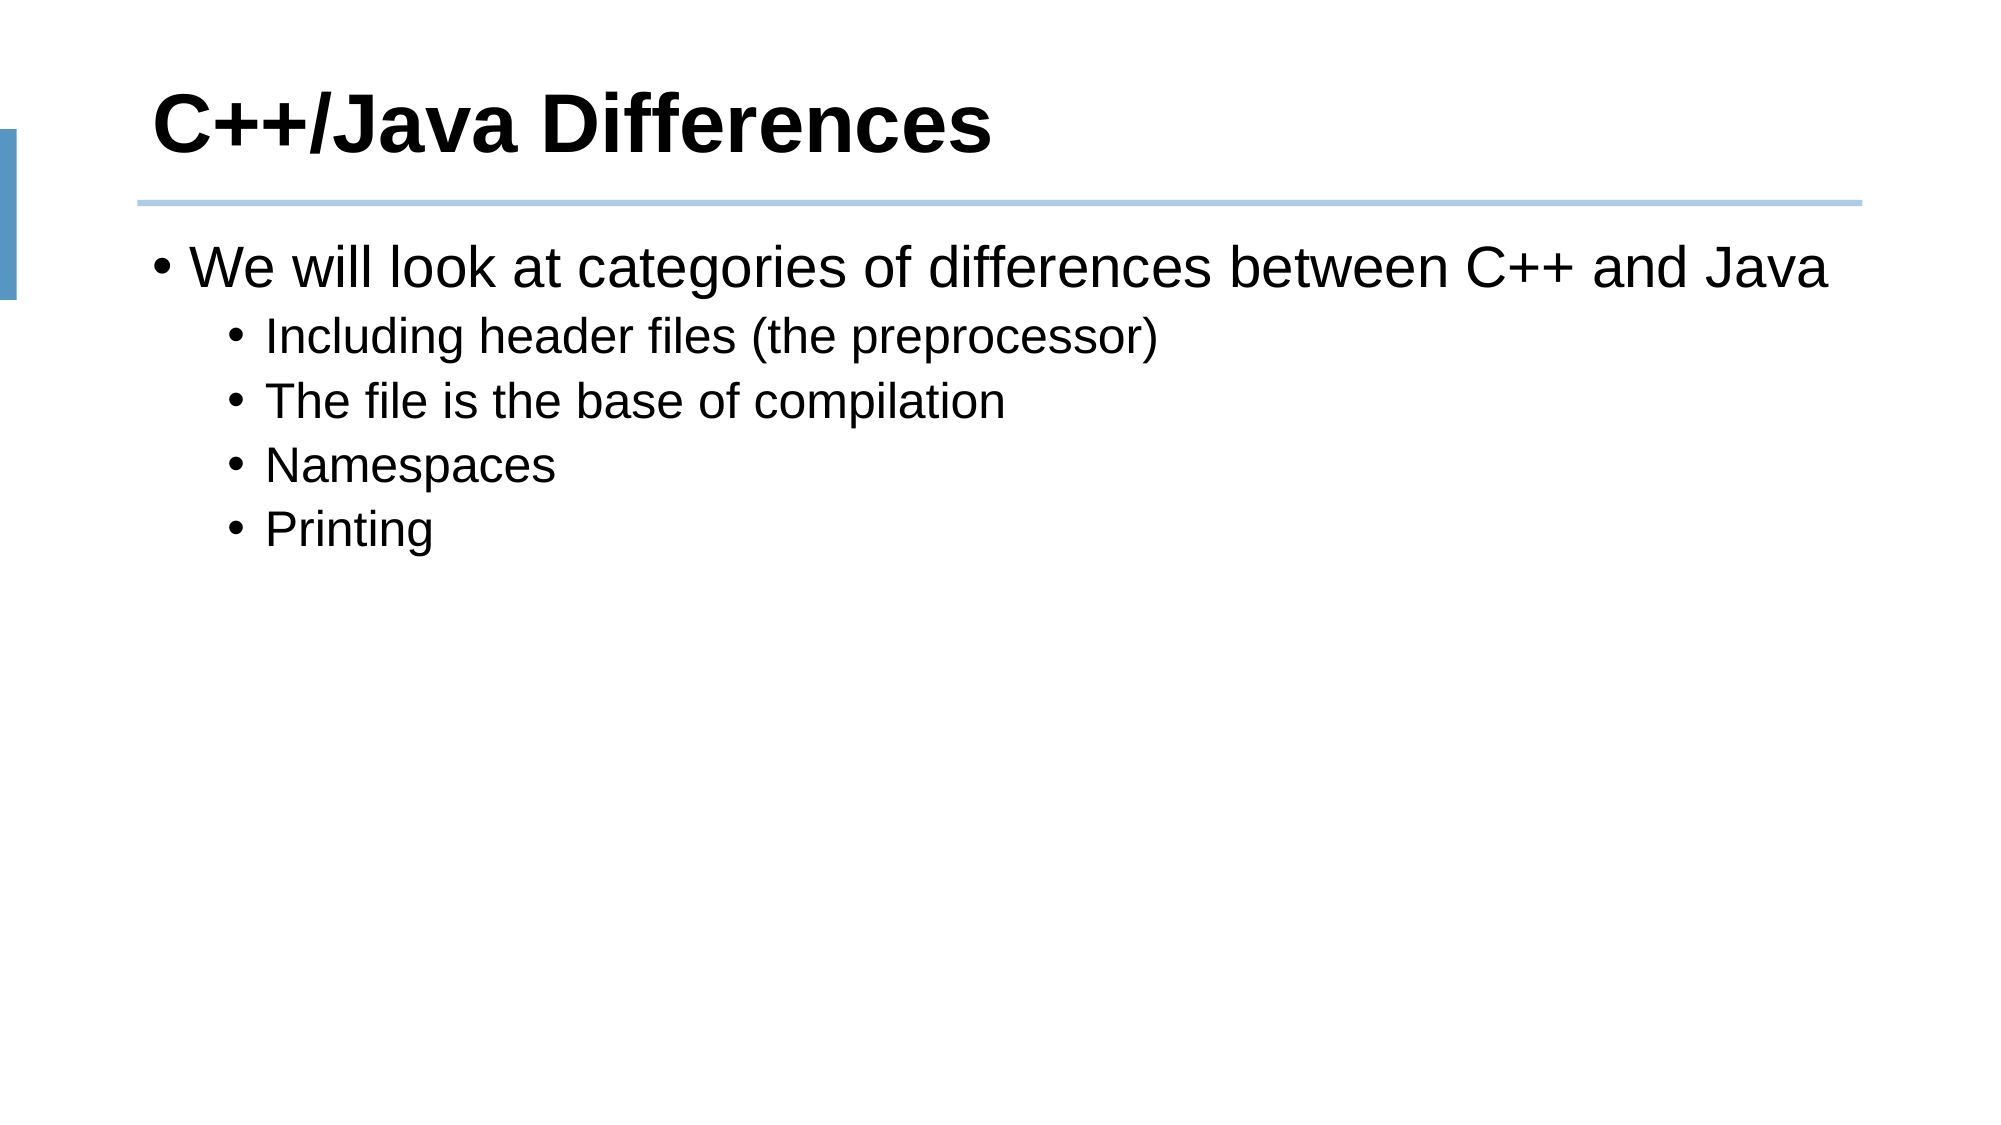

# C++/Java Differences
We will look at categories of differences between C++ and Java
Including header files (the preprocessor)
The file is the base of compilation
Namespaces
Printing